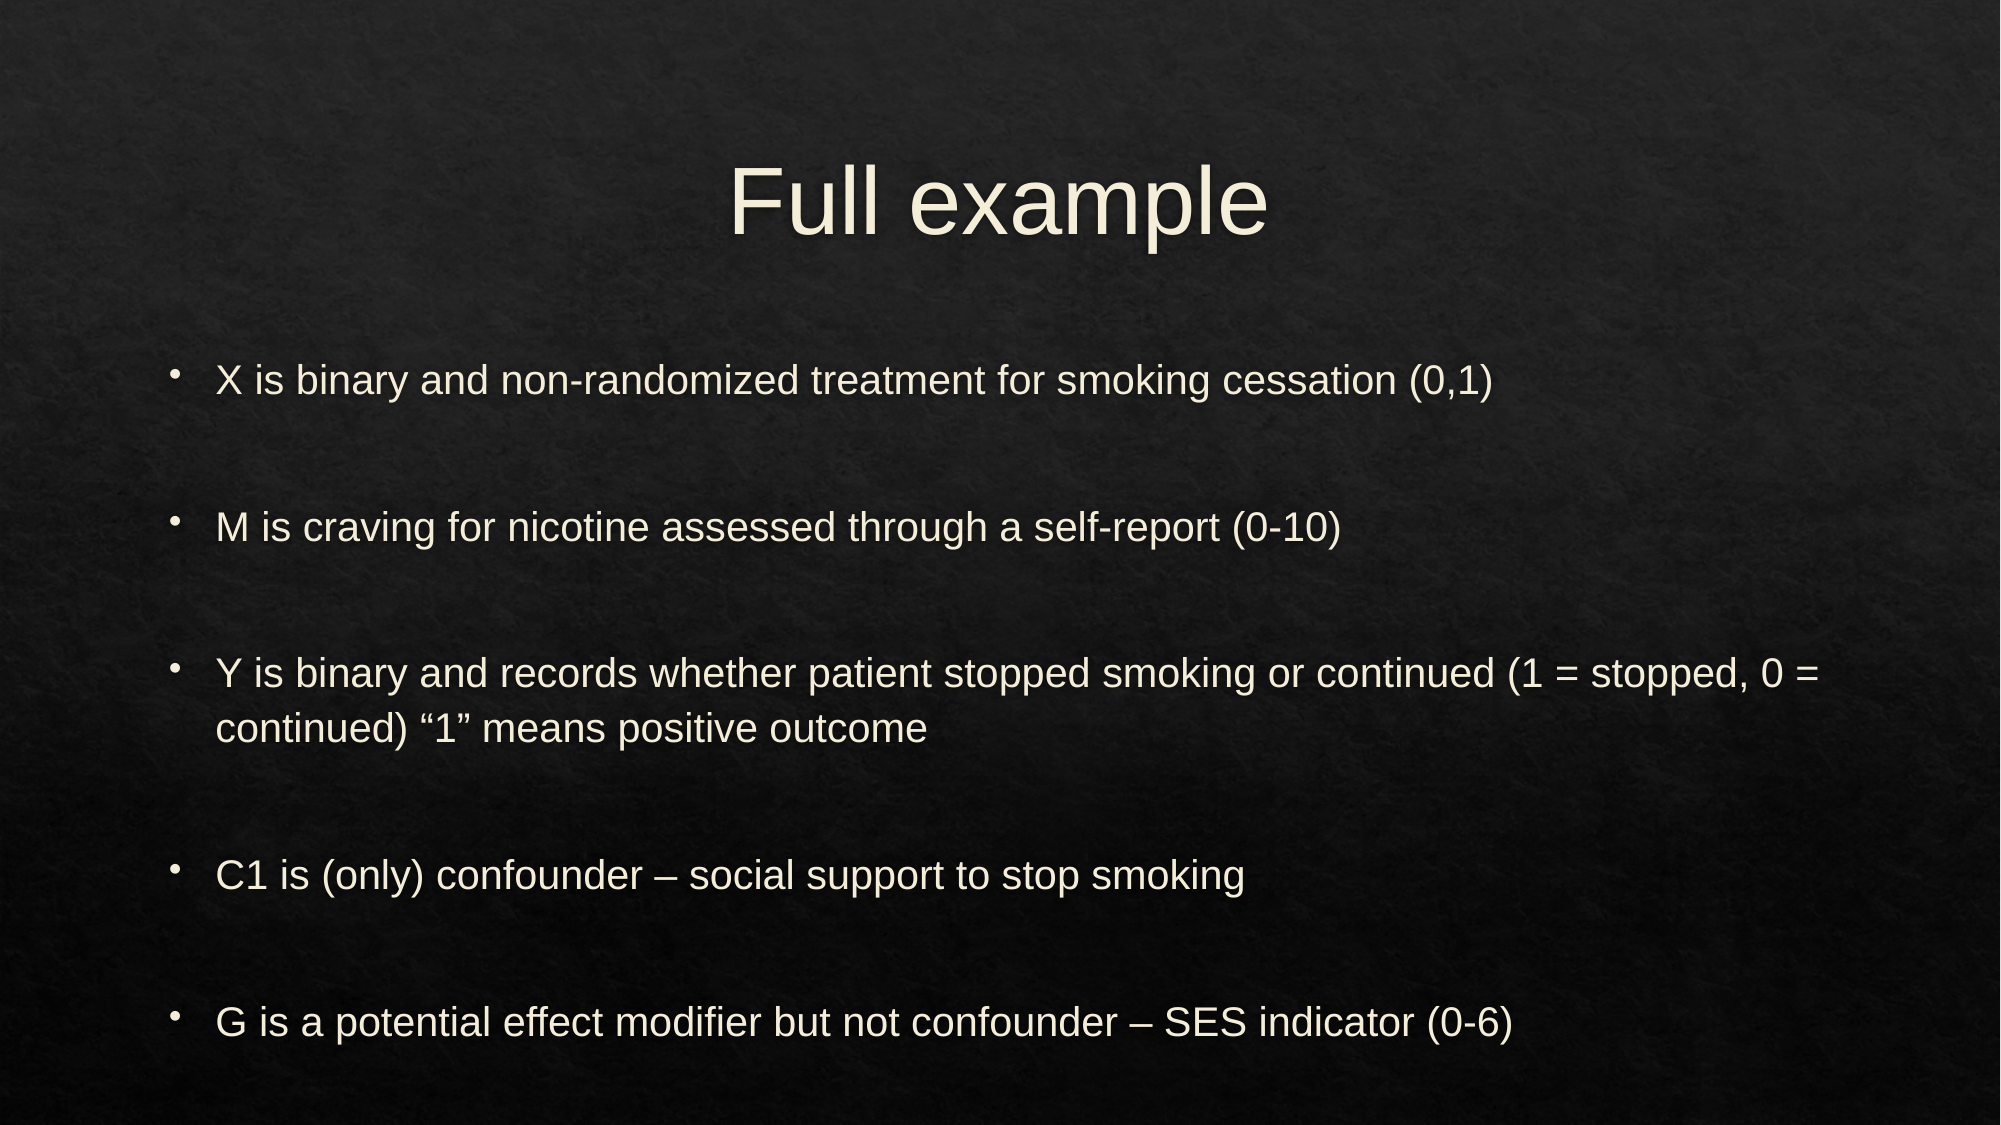

# Full example
X is binary and non-randomized treatment for smoking cessation (0,1)

M is craving for nicotine assessed through a self-report (0-10)

Y is binary and records whether patient stopped smoking or continued (1 = stopped, 0 = continued) “1” means positive outcome

C1 is (only) confounder – social support to stop smoking

G is a potential effect modifier but not confounder – SES indicator (0-6)